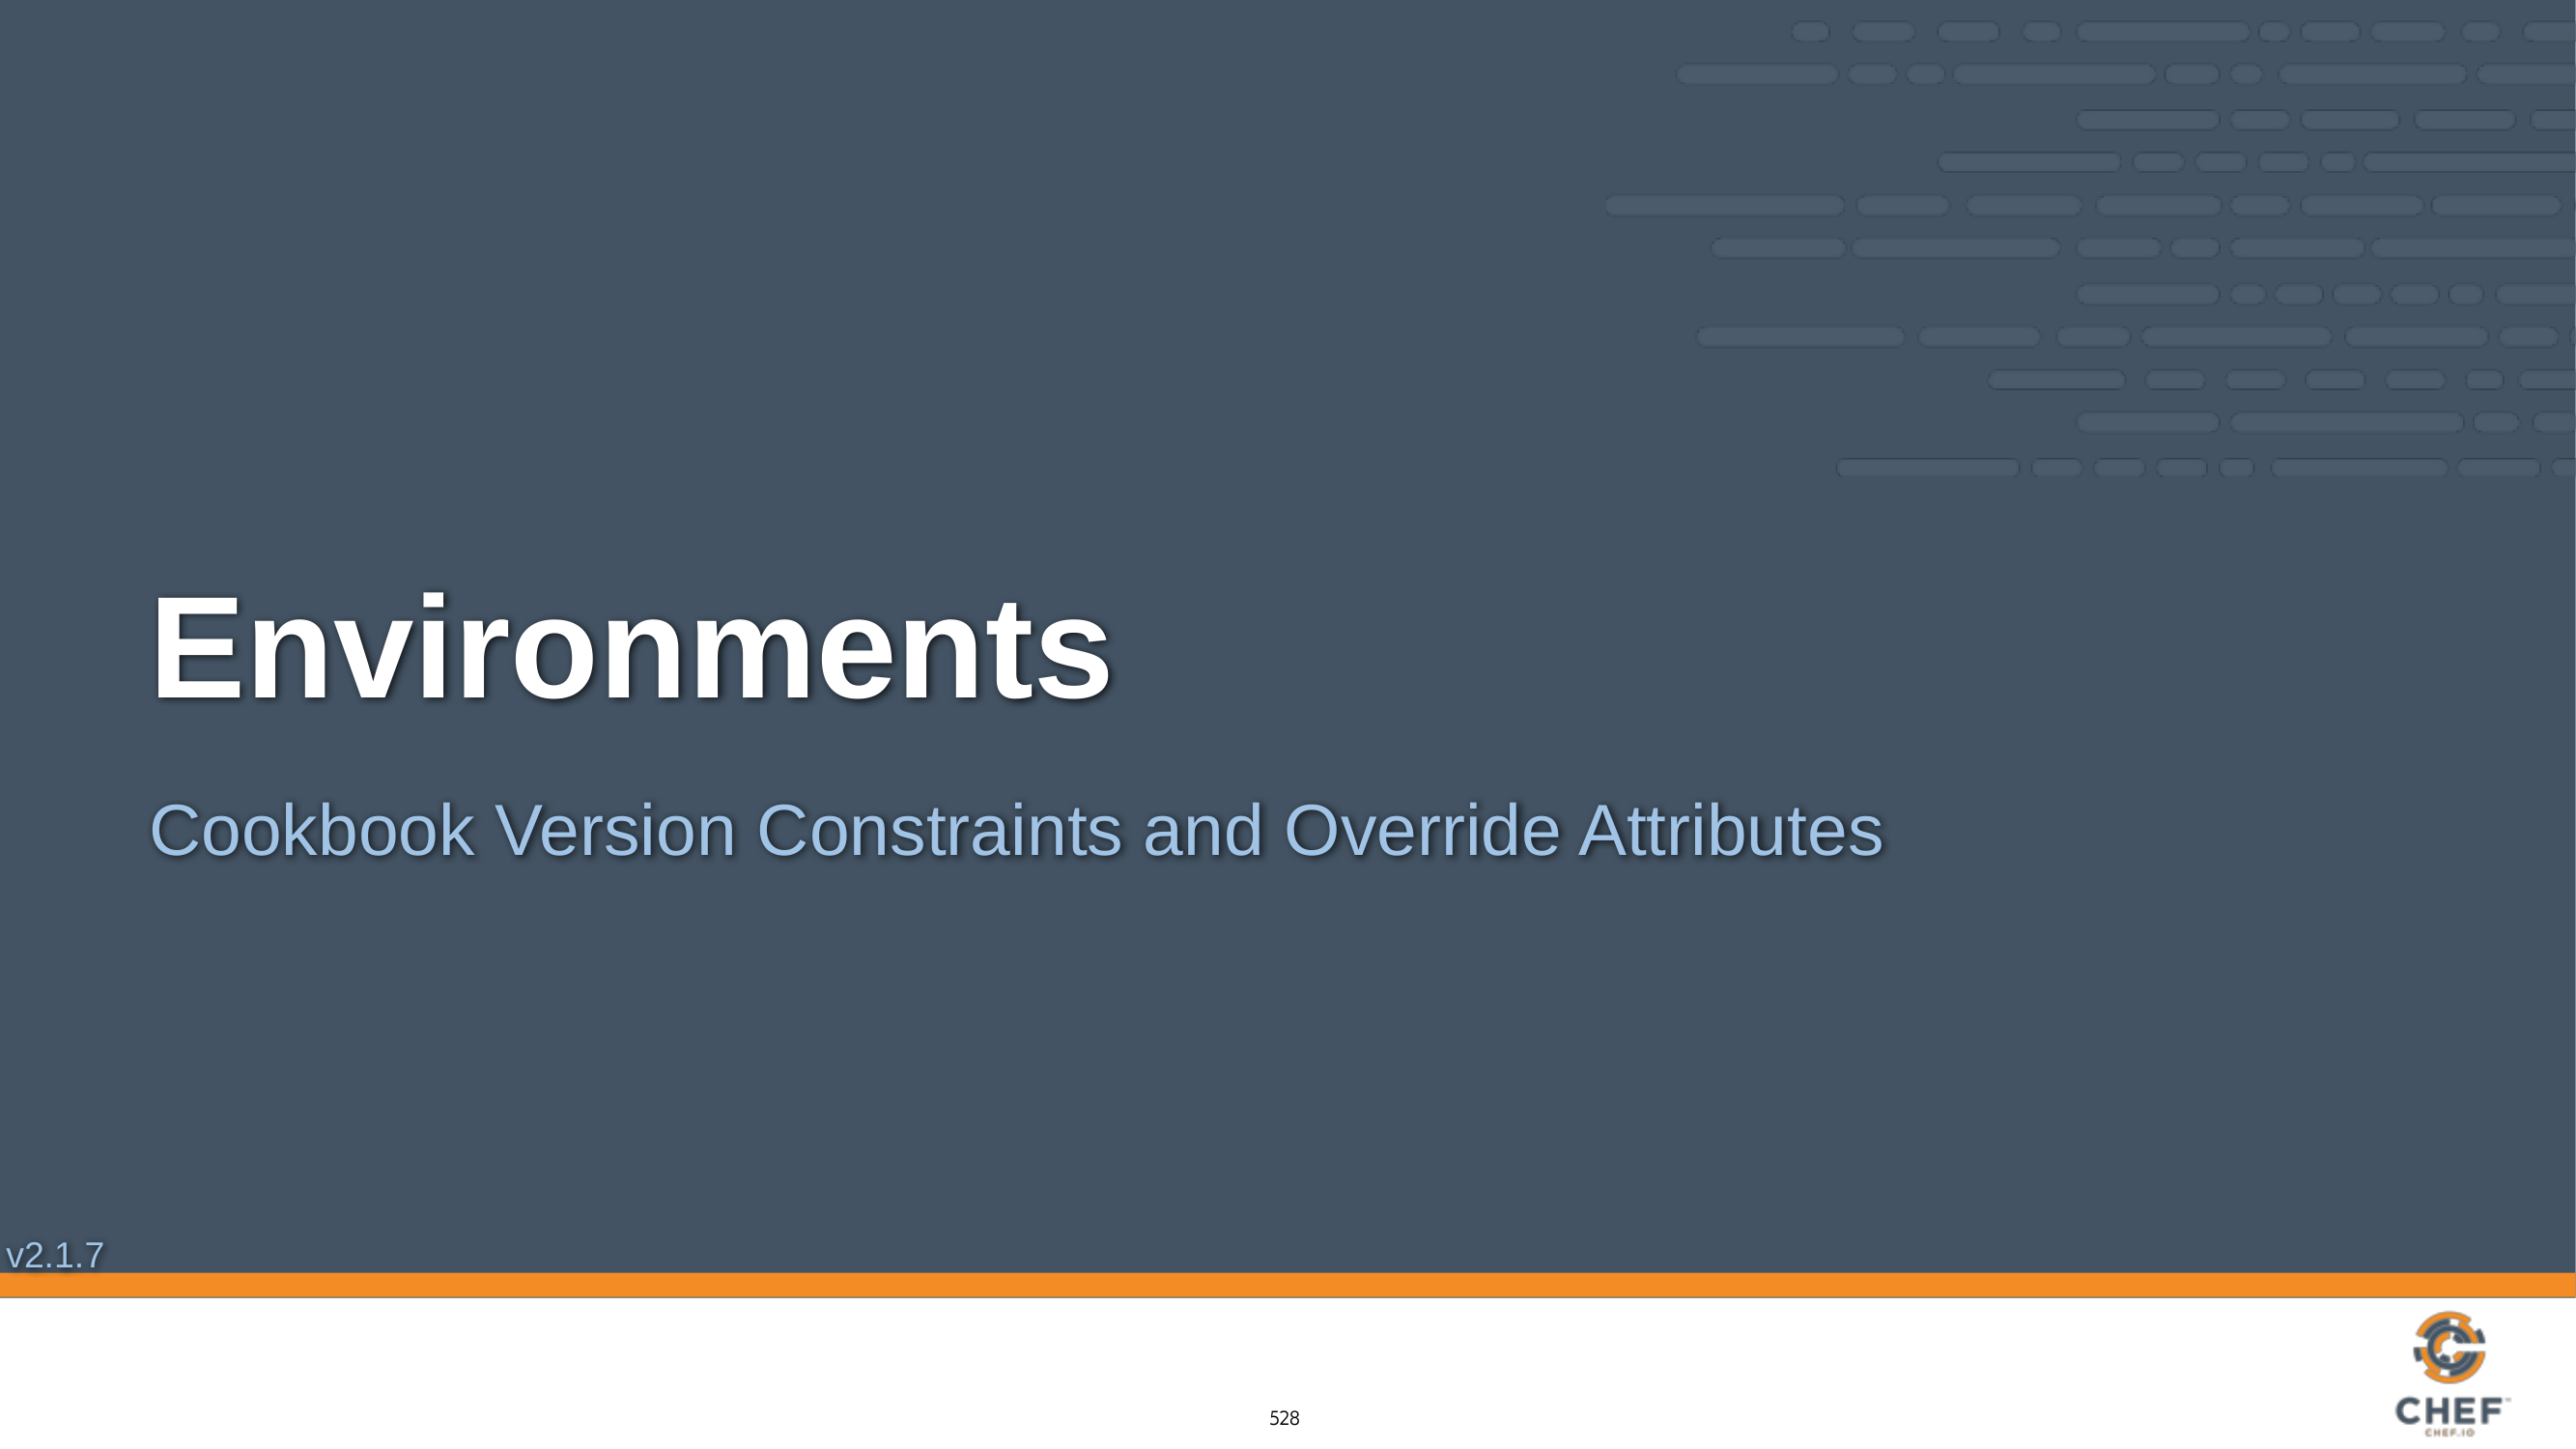

# Environments
Cookbook Version Constraints and Override Attributes
528